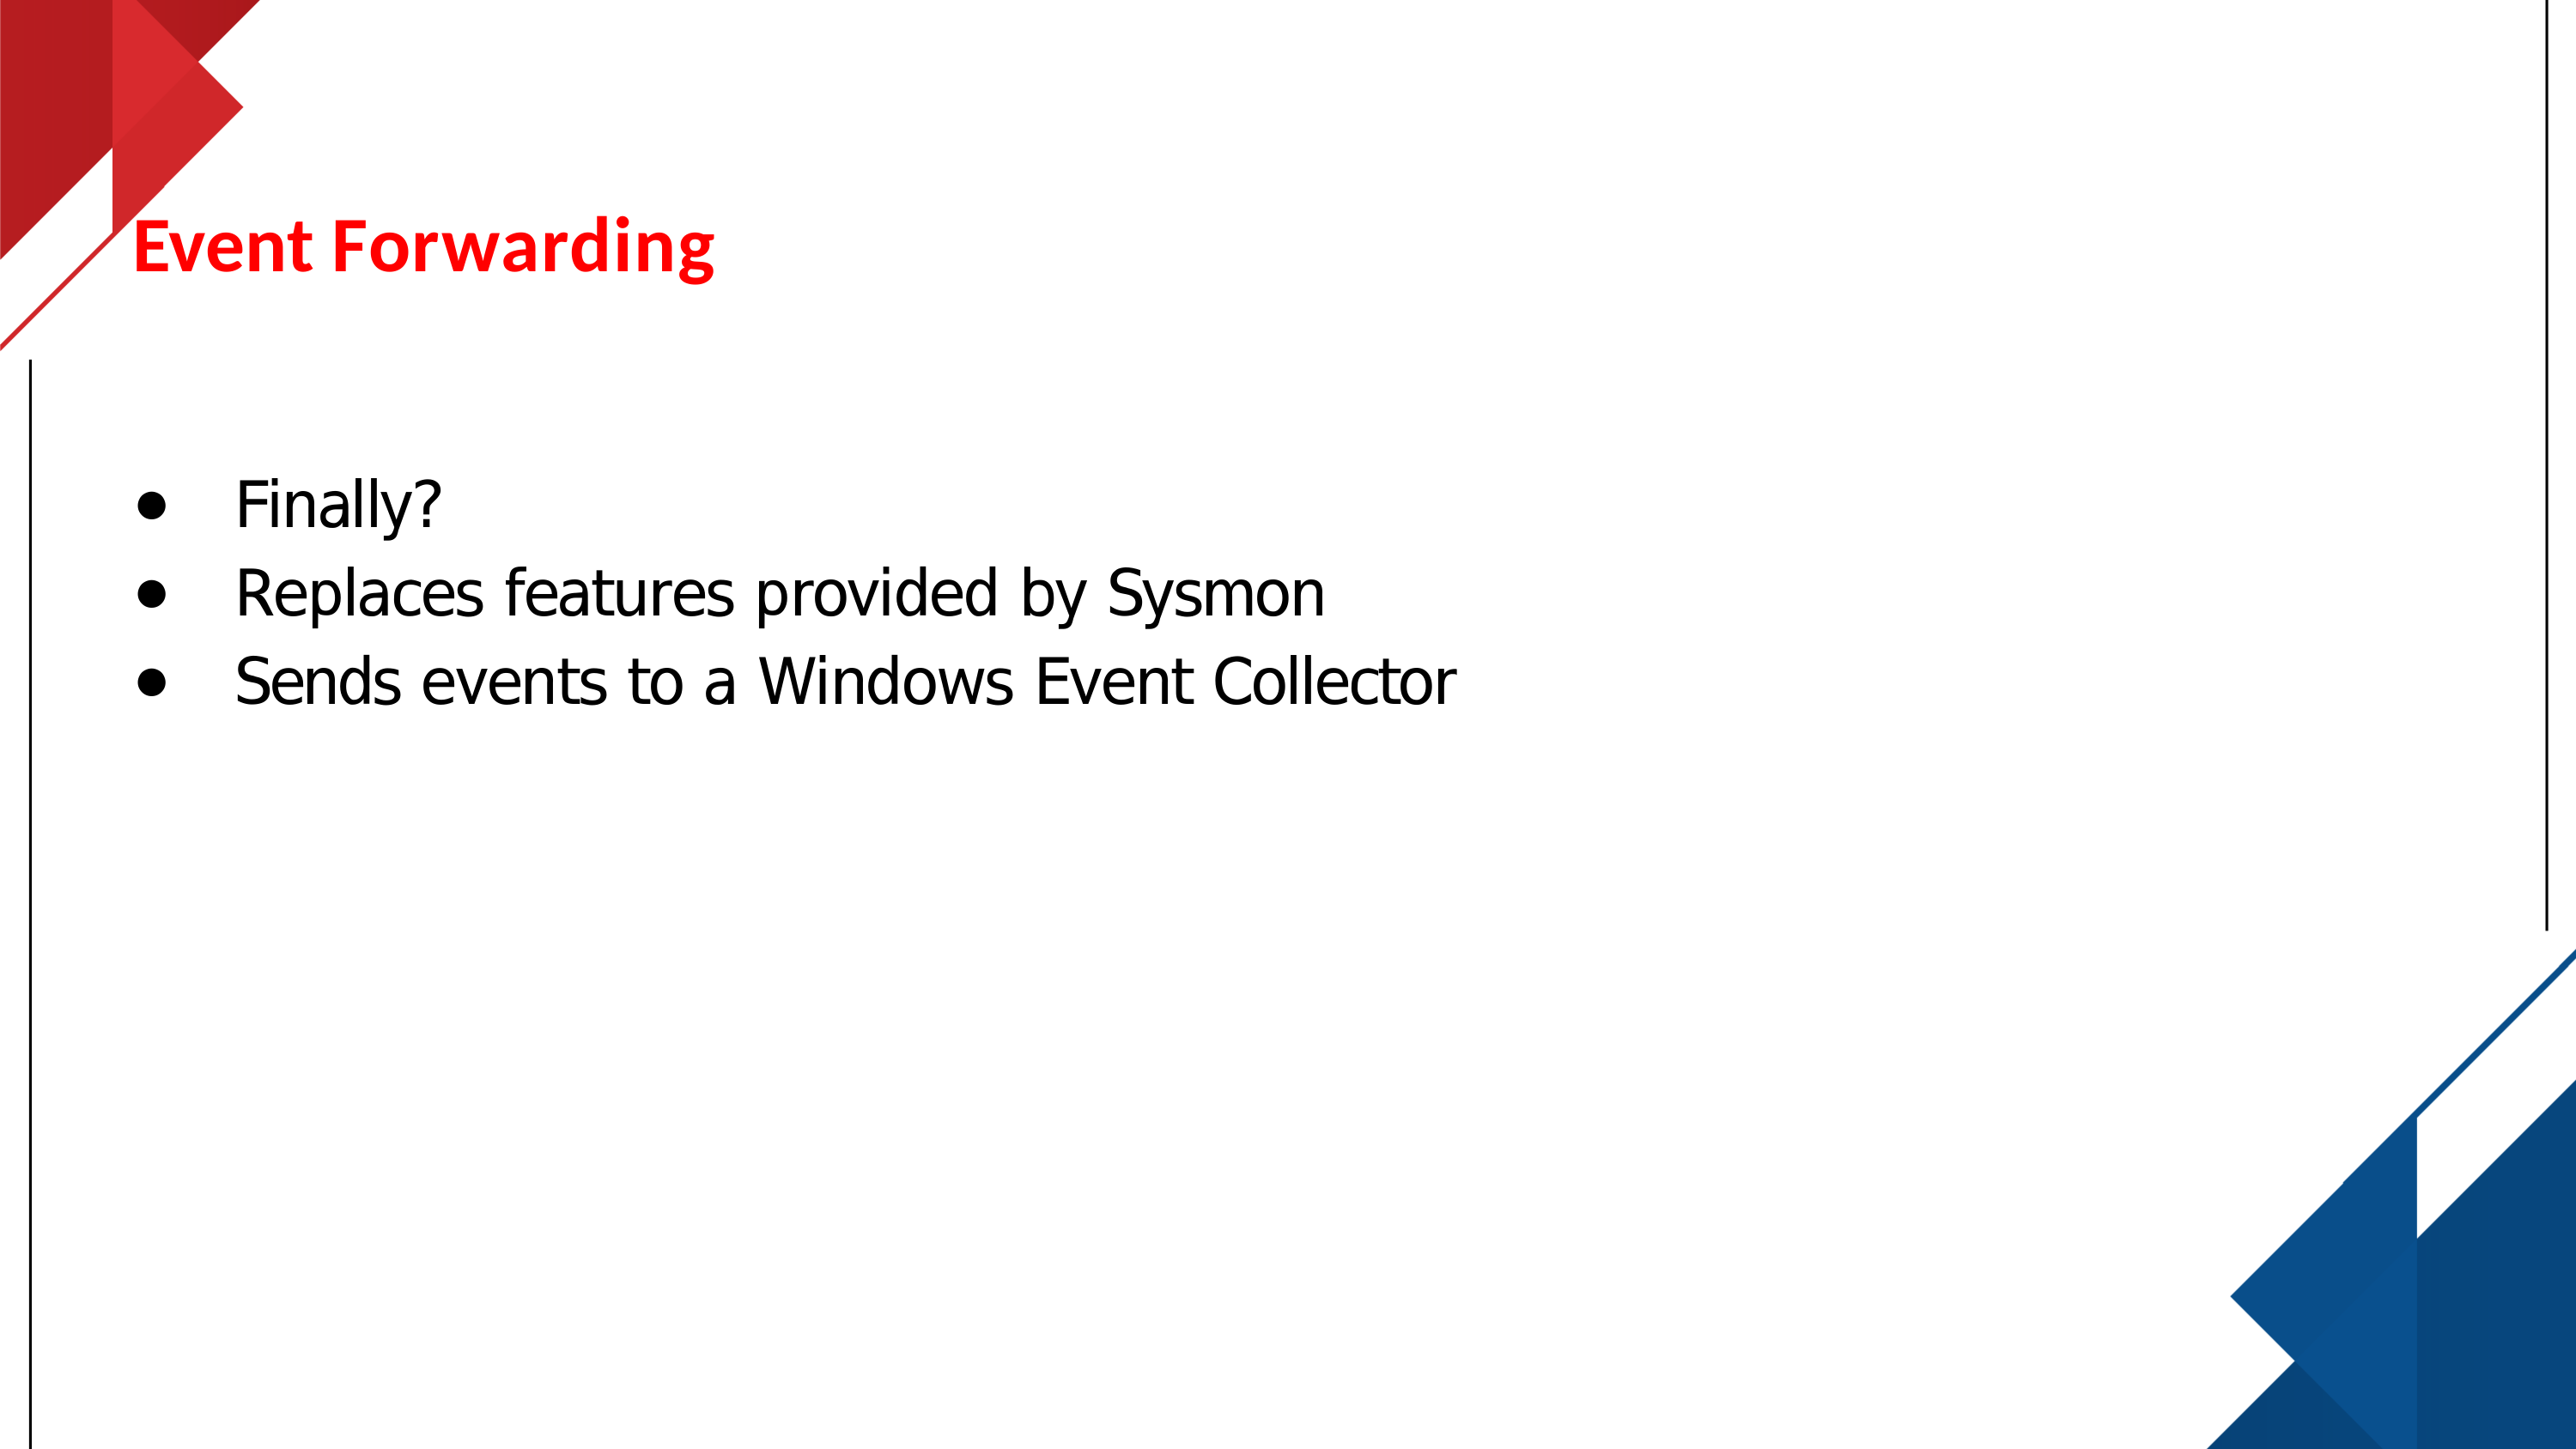

# Event Forwarding
Finally?
Replaces features provided by Sysmon
Sends events to a Windows Event Collector